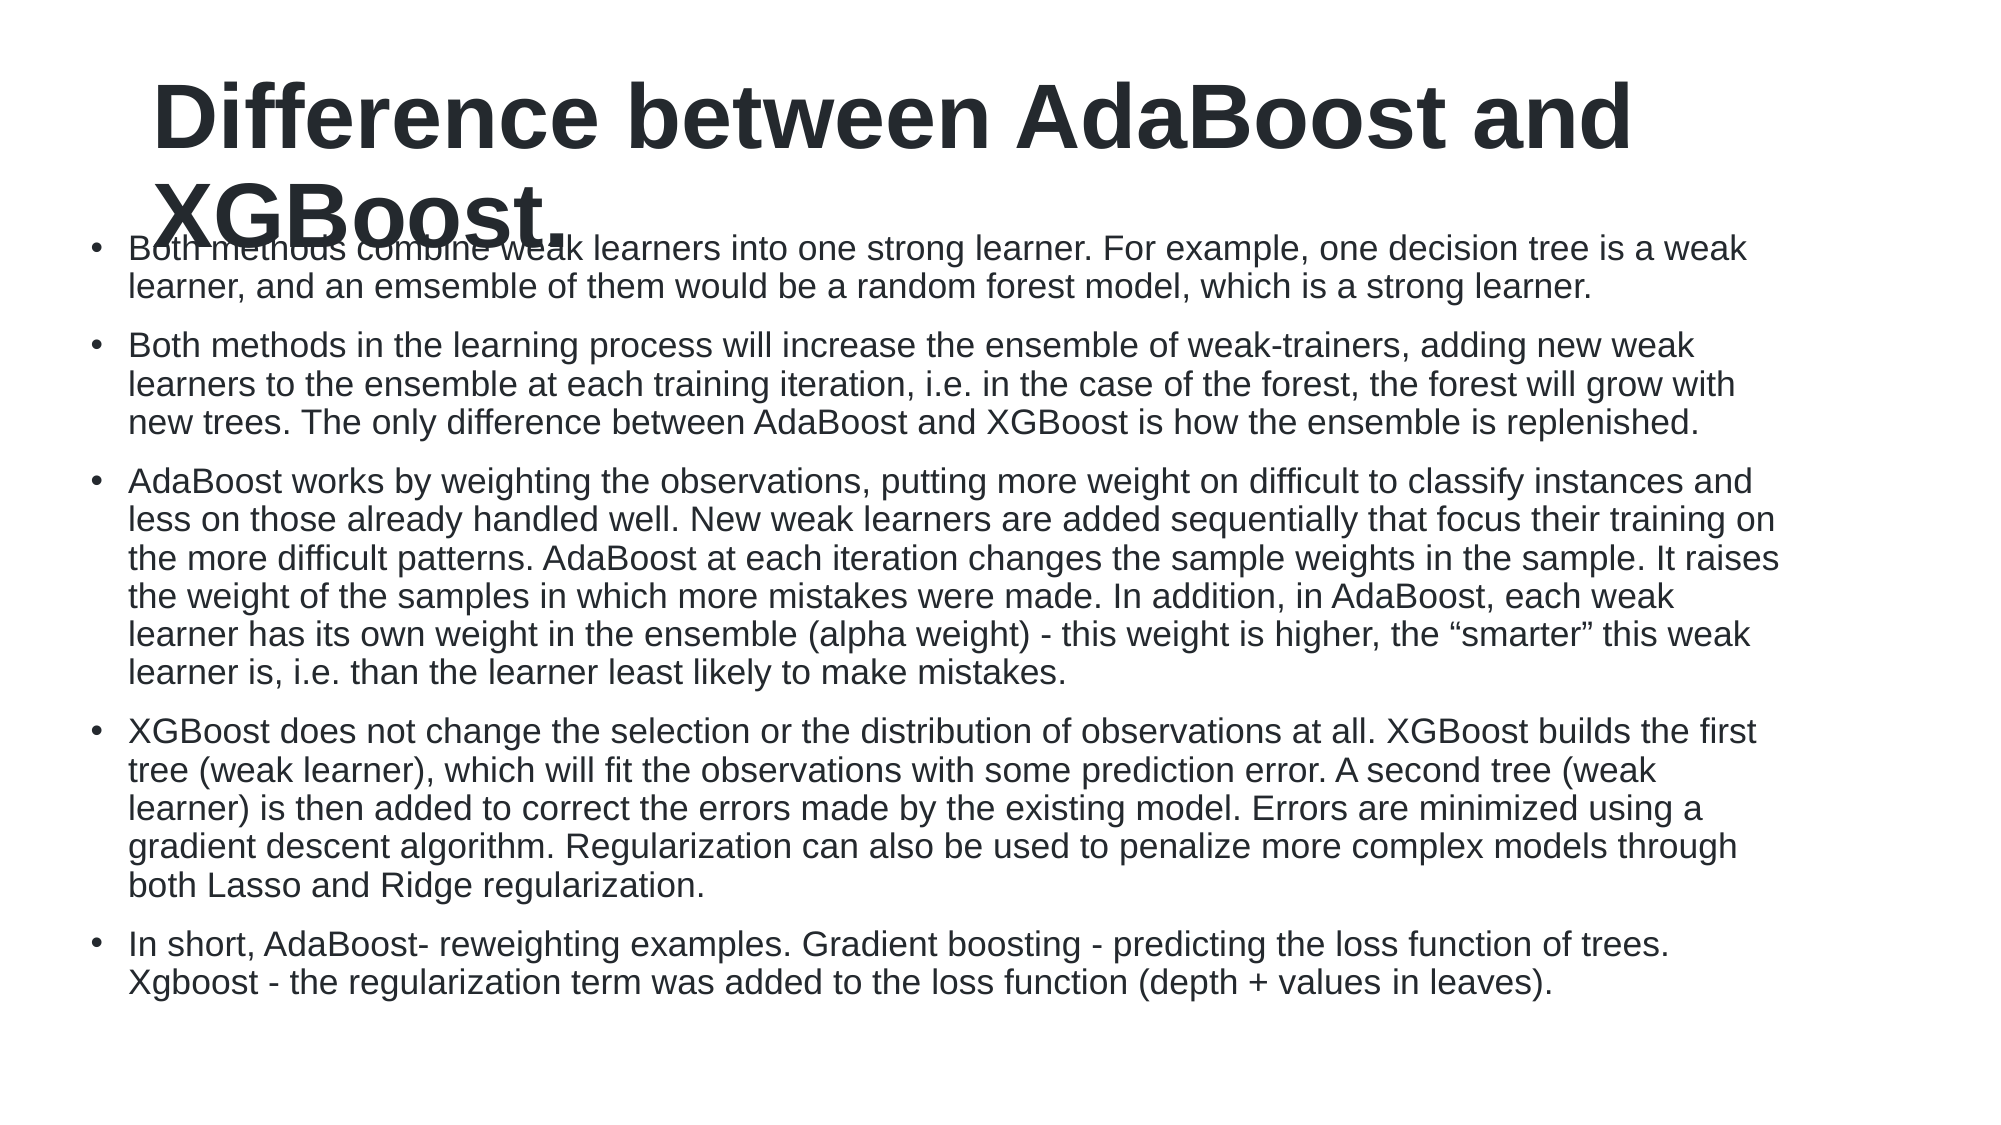

# Difference between AdaBoost and XGBoost.
Both methods combine weak learners into one strong learner. For example, one decision tree is a weak learner, and an emsemble of them would be a random forest model, which is a strong learner.
Both methods in the learning process will increase the ensemble of weak-trainers, adding new weak learners to the ensemble at each training iteration, i.e. in the case of the forest, the forest will grow with new trees. The only difference between AdaBoost and XGBoost is how the ensemble is replenished.
AdaBoost works by weighting the observations, putting more weight on difficult to classify instances and less on those already handled well. New weak learners are added sequentially that focus their training on the more difficult patterns. AdaBoost at each iteration changes the sample weights in the sample. It raises the weight of the samples in which more mistakes were made. In addition, in AdaBoost, each weak learner has its own weight in the ensemble (alpha weight) - this weight is higher, the “smarter” this weak learner is, i.e. than the learner least likely to make mistakes.
XGBoost does not change the selection or the distribution of observations at all. XGBoost builds the first tree (weak learner), which will fit the observations with some prediction error. A second tree (weak learner) is then added to correct the errors made by the existing model. Errors are minimized using a gradient descent algorithm. Regularization can also be used to penalize more complex models through both Lasso and Ridge regularization.
In short, AdaBoost- reweighting examples. Gradient boosting - predicting the loss function of trees. Xgboost - the regularization term was added to the loss function (depth + values ​​in leaves).